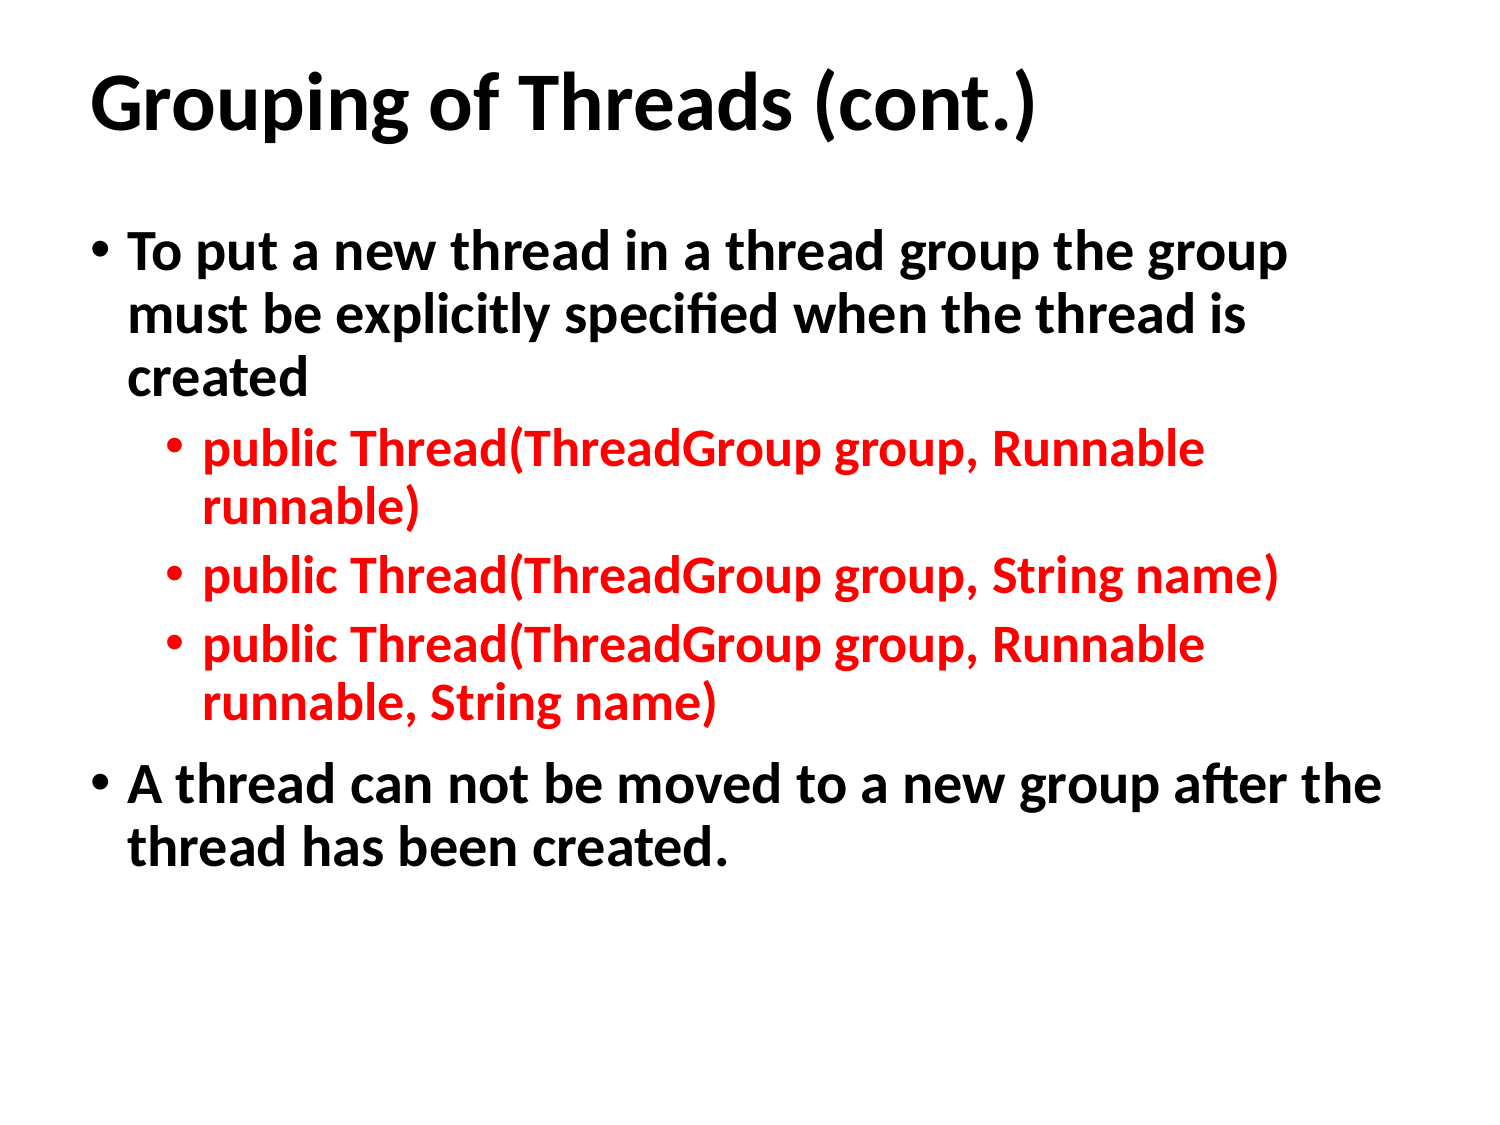

# Grouping of Threads (cont.)
To put a new thread in a thread group the group must be explicitly specified when the thread is created
public Thread(ThreadGroup group, Runnable runnable)
public Thread(ThreadGroup group, String name)
public Thread(ThreadGroup group, Runnable runnable, String name)
A thread can not be moved to a new group after the thread has been created.